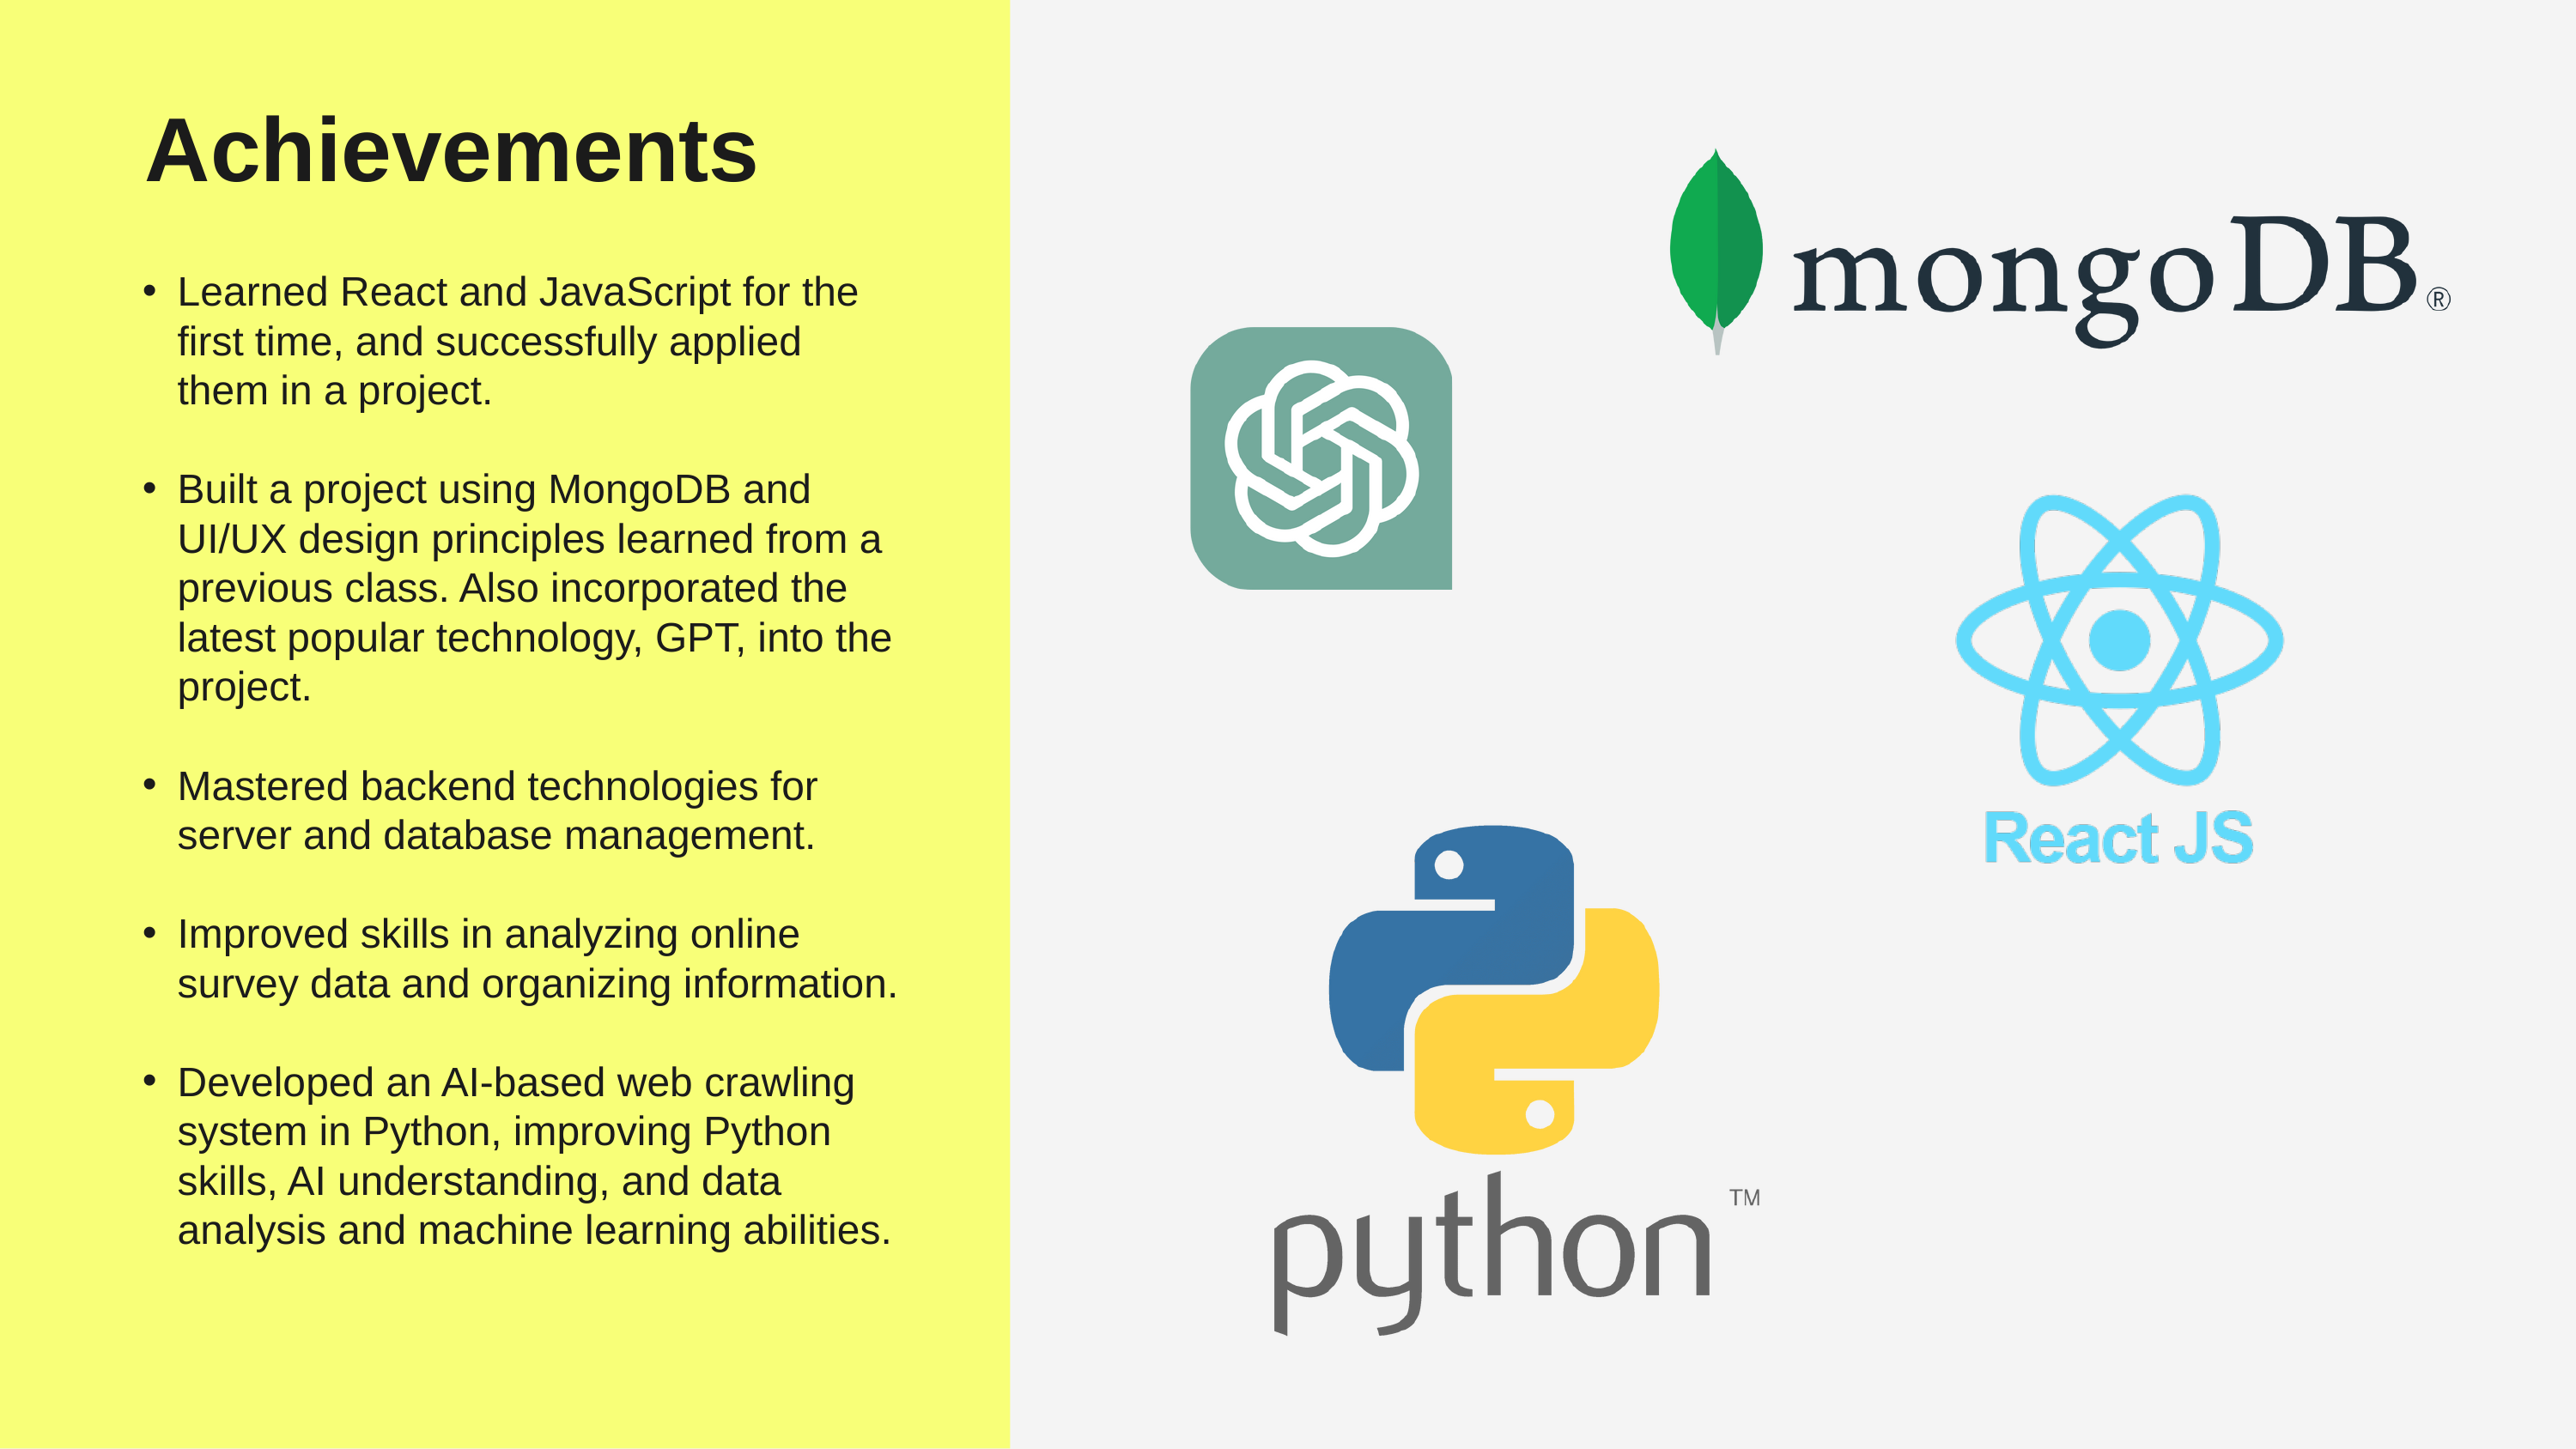

Achievements

Learned React and JavaScript for the first time, and successfully applied them in a project.

Built a project using MongoDB and UI/UX design principles learned from a previous class. Also incorporated the latest popular technology, GPT, into the project.

Mastered backend technologies for server and database management.

Improved skills in analyzing online survey data and organizing information.

Developed an AI-based web crawling system in Python, improving Python skills, AI understanding, and data analysis and machine learning abilities.